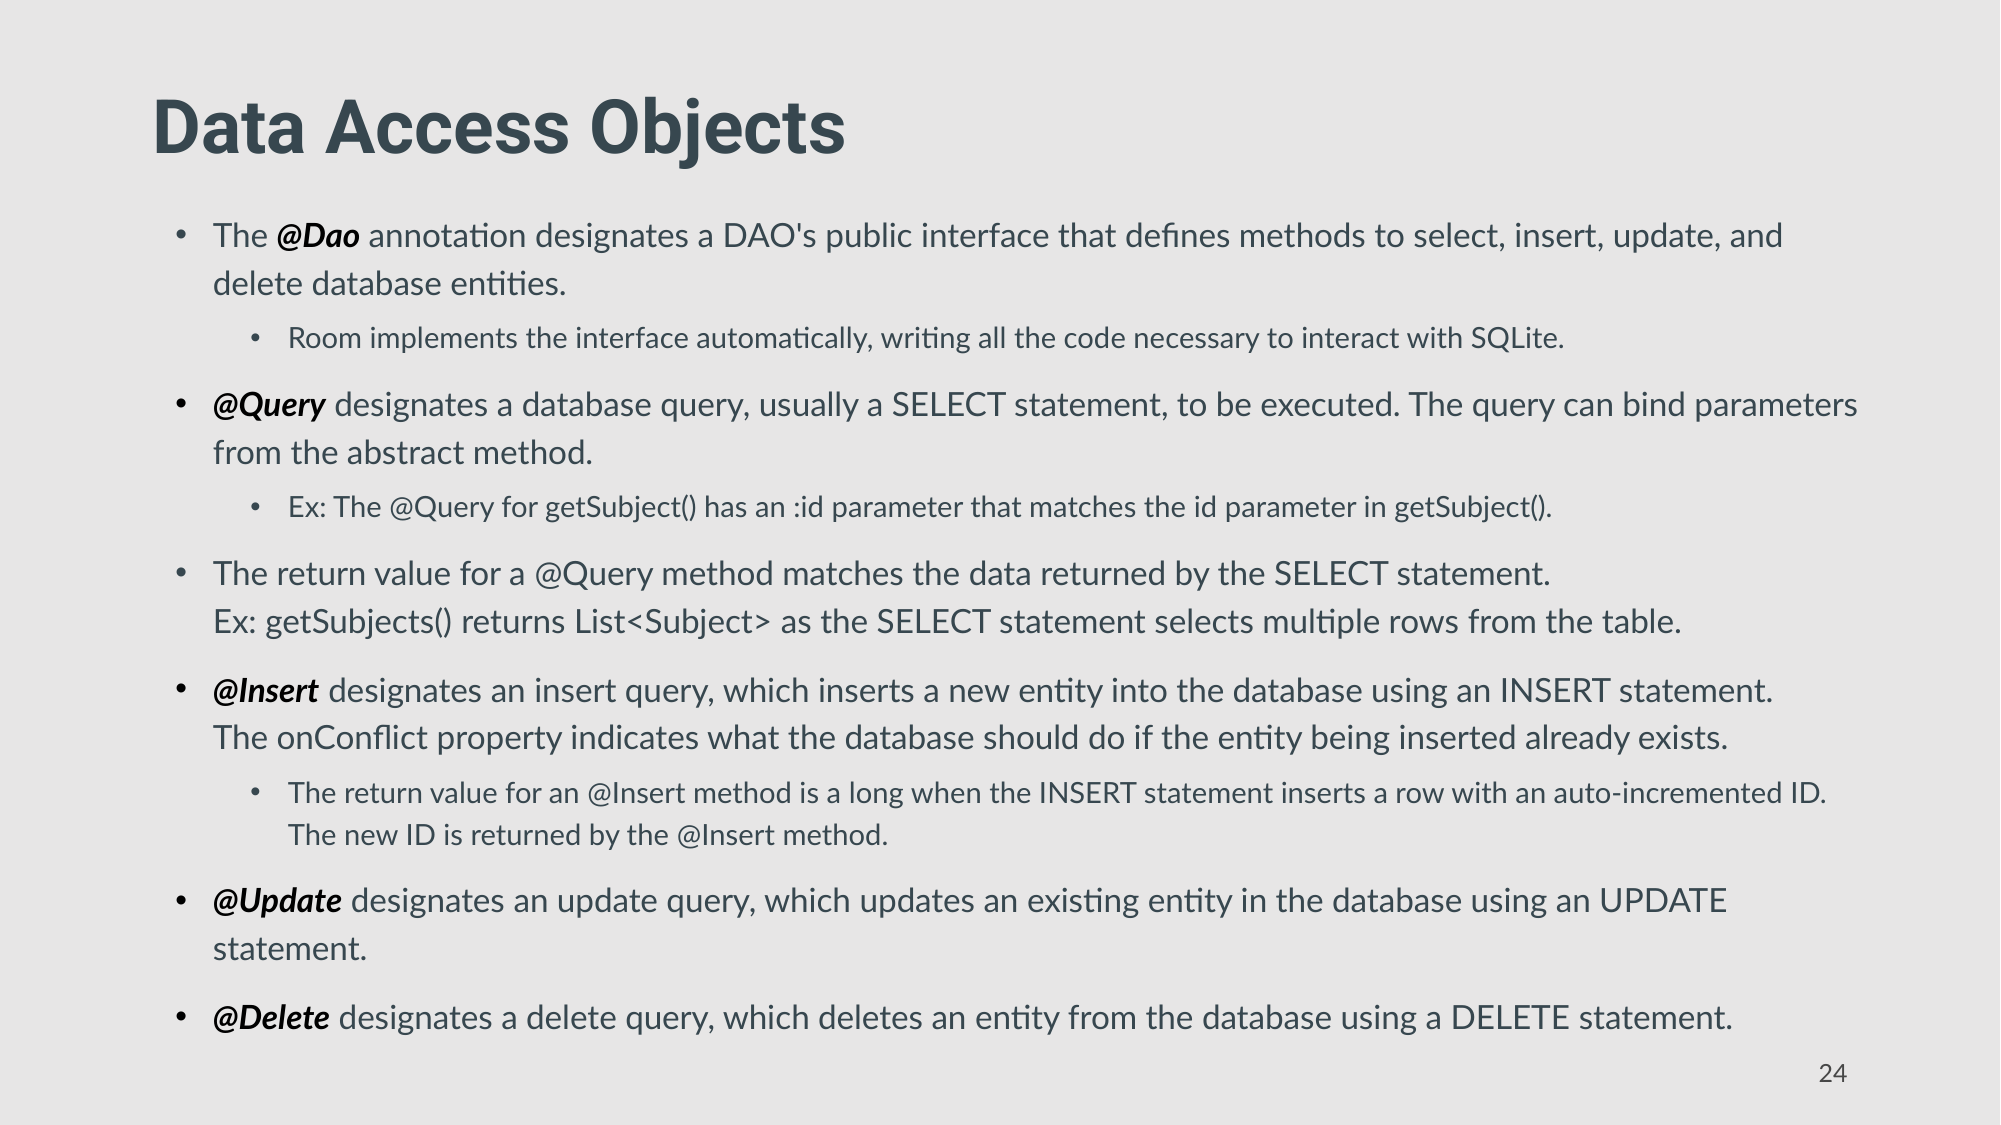

# Data Access Objects
The @Dao annotation designates a DAO's public interface that defines methods to select, insert, update, and delete database entities.
Room implements the interface automatically, writing all the code necessary to interact with SQLite.
@Query designates a database query, usually a SELECT statement, to be executed. The query can bind parameters from the abstract method.
Ex: The @Query for getSubject() has an :id parameter that matches the id parameter in getSubject().
The return value for a @Query method matches the data returned by the SELECT statement. 	Ex: getSubjects() returns List<Subject> as the SELECT statement selects multiple rows from the table.
@Insert designates an insert query, which inserts a new entity into the database using an INSERT statement. The onConflict property indicates what the database should do if the entity being inserted already exists.
The return value for an @Insert method is a long when the INSERT statement inserts a row with an auto-incremented ID. The new ID is returned by the @Insert method.
@Update designates an update query, which updates an existing entity in the database using an UPDATE statement.
@Delete designates a delete query, which deletes an entity from the database using a DELETE statement.
24